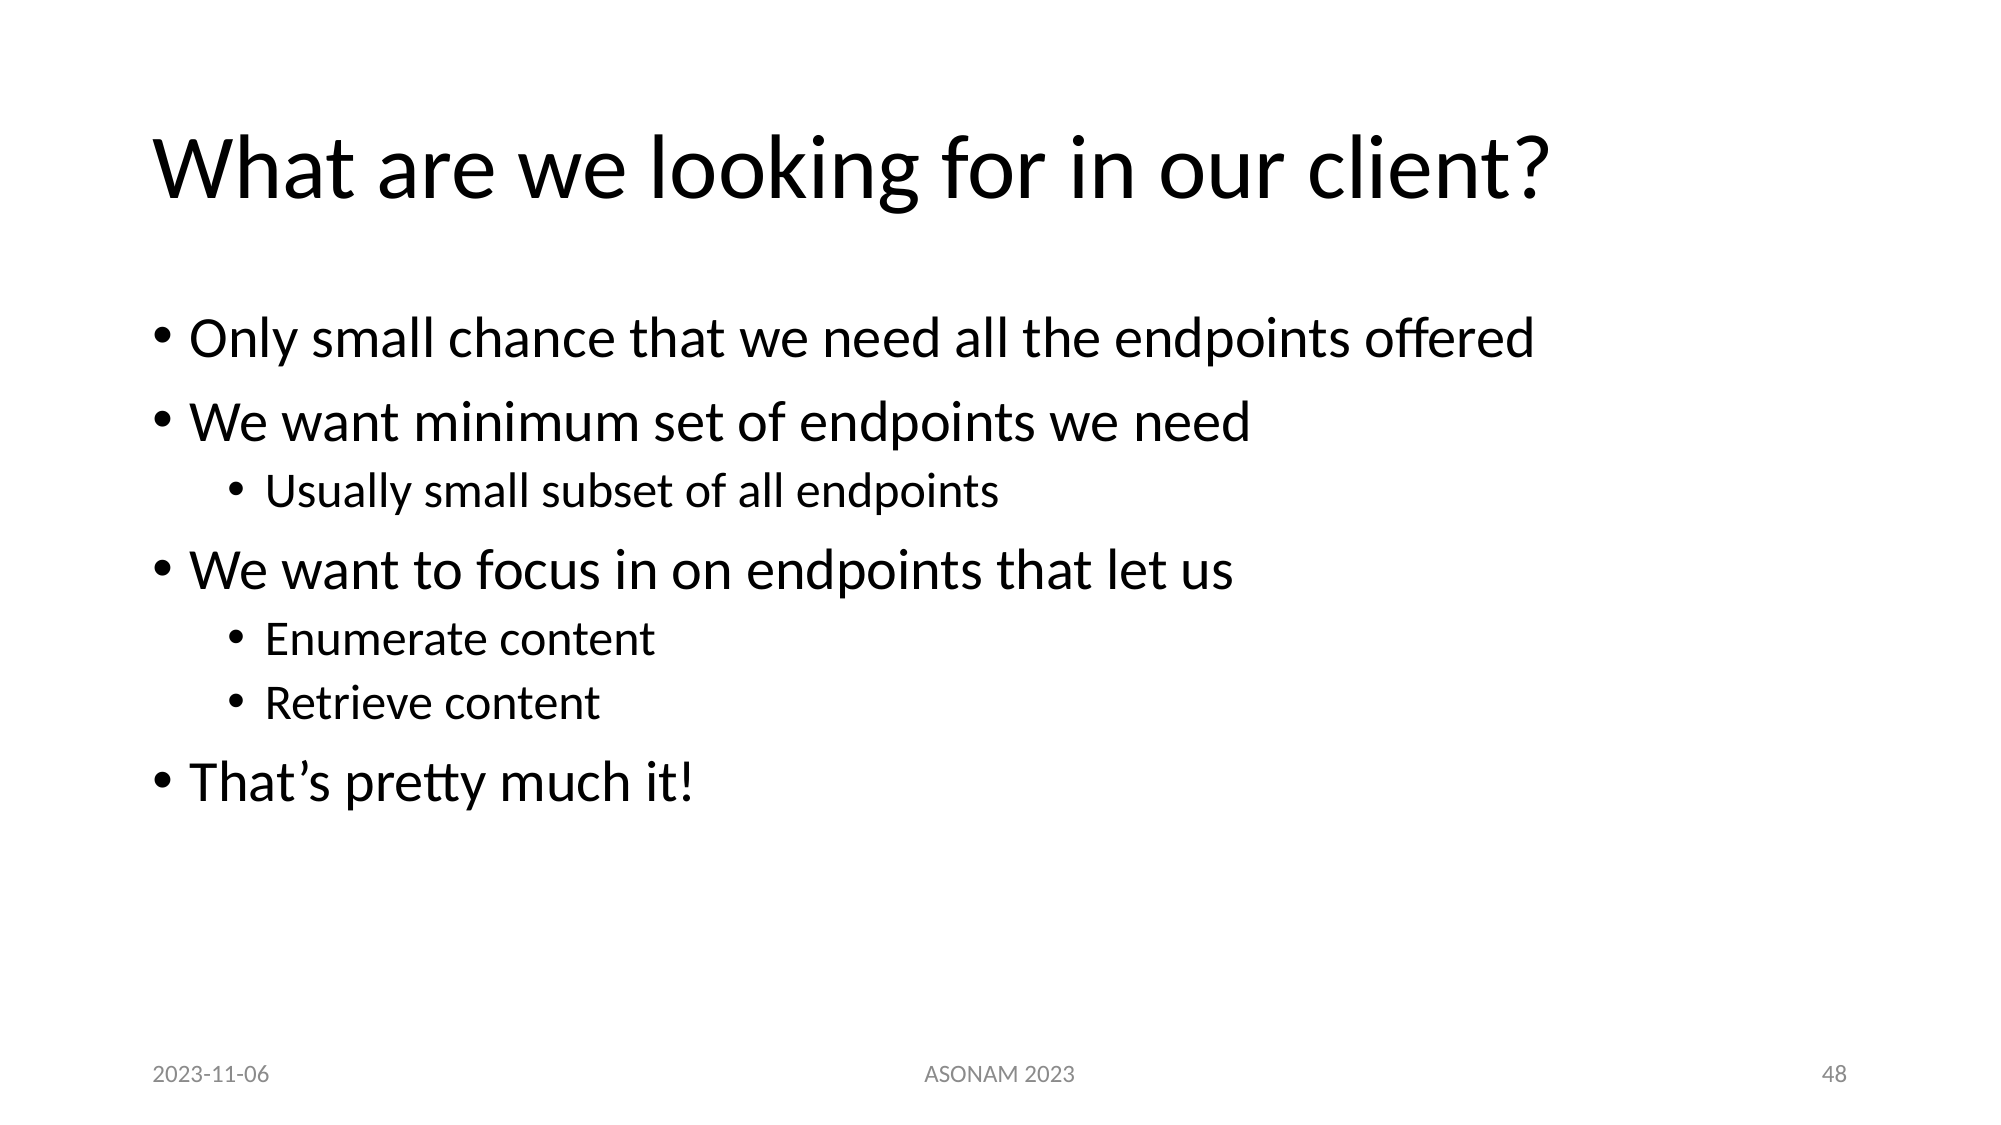

# What are we looking for in our client?
Only small chance that we need all the endpoints offered
We want minimum set of endpoints we need
Usually small subset of all endpoints
We want to focus in on endpoints that let us
Enumerate content
Retrieve content
That’s pretty much it!

2023-11-06
ASONAM 2023
48